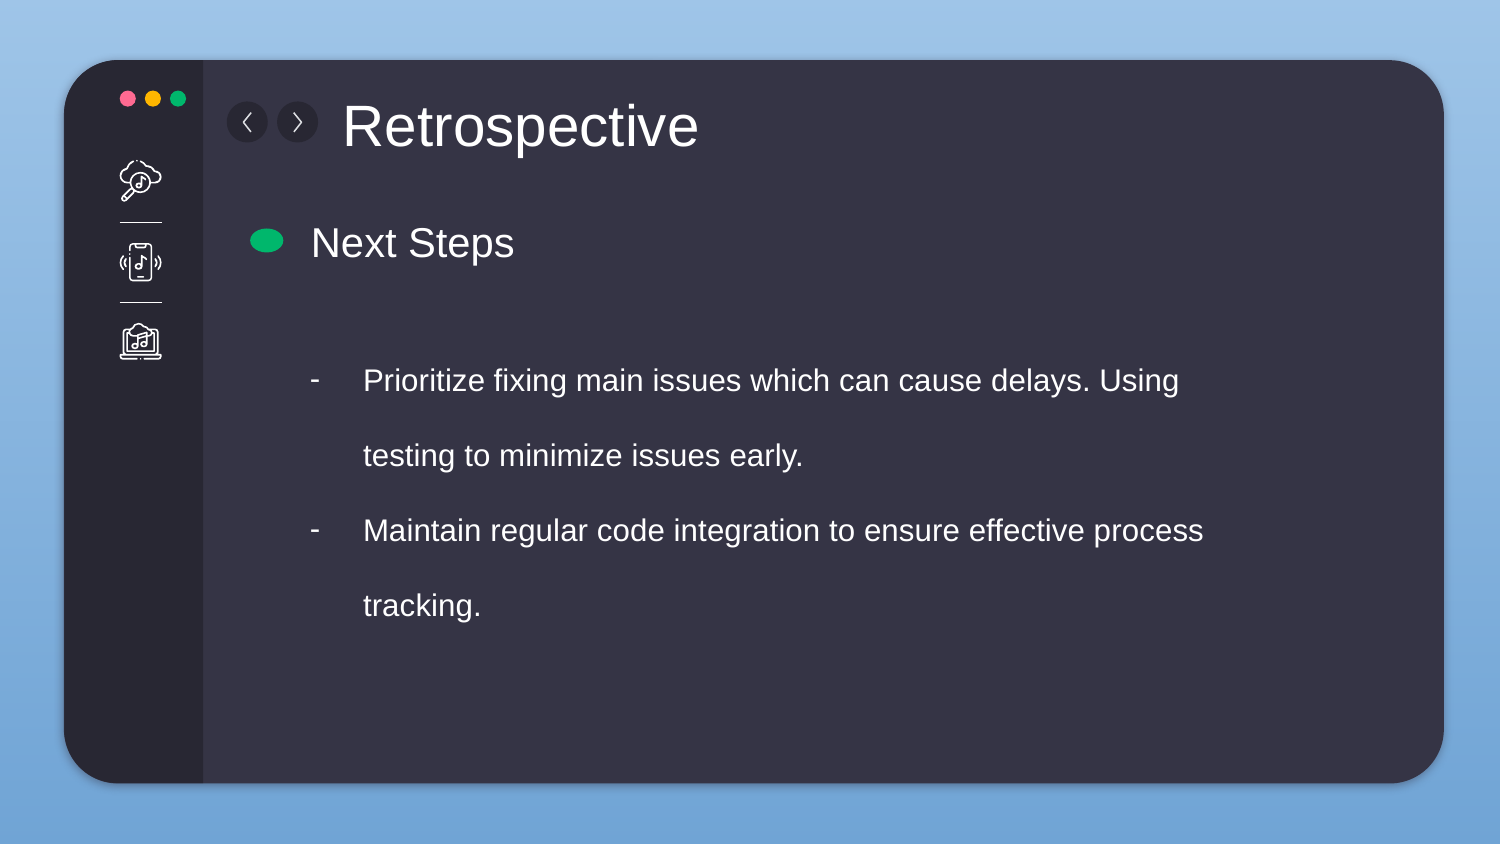

Retrospective

Next Steps

Prioritize fixing main issues which can cause delays. Using testing to minimize issues early.
Maintain regular code integration to ensure effective process tracking.